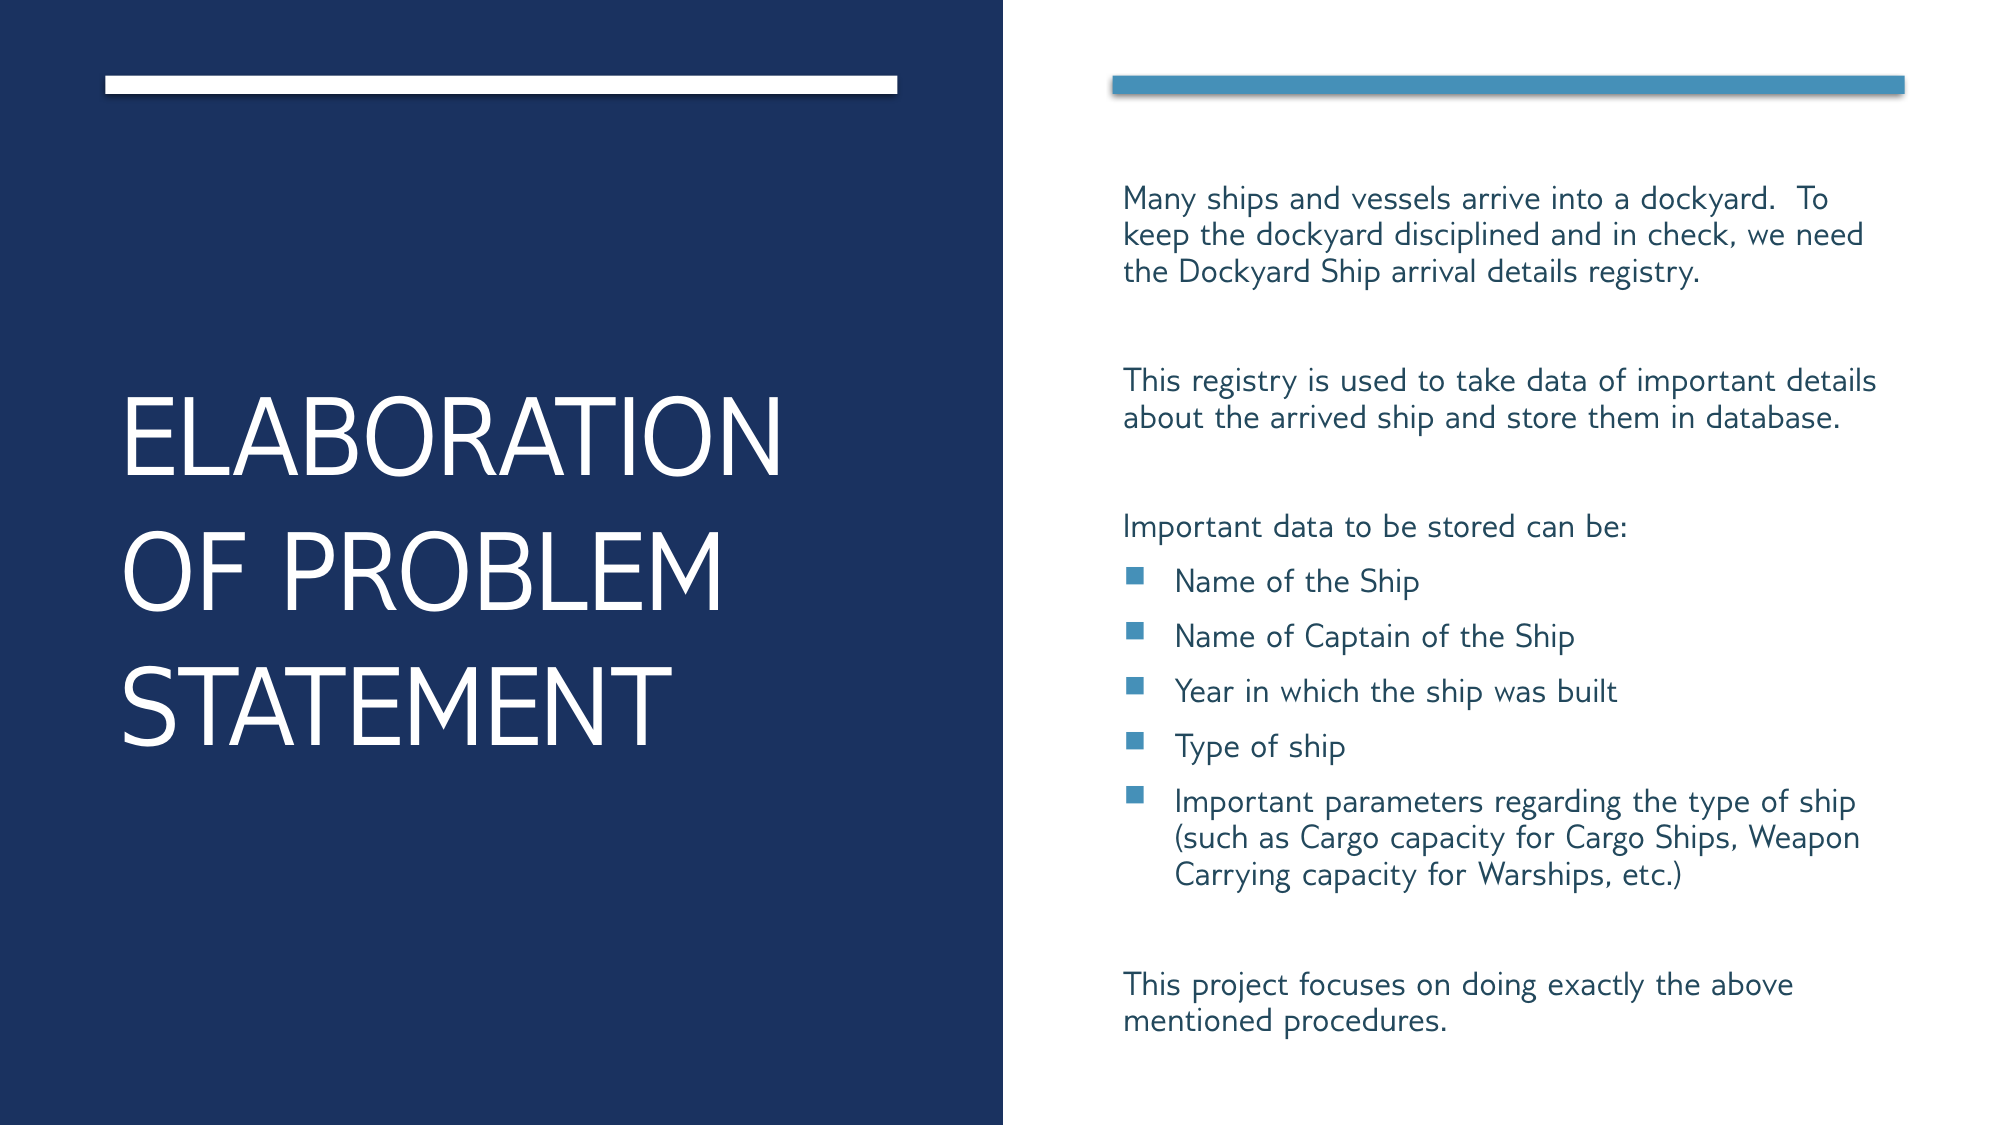

# Elaboration of Problem Statement
Many ships and vessels arrive into a dockyard.  To keep the dockyard disciplined and in check, we need the Dockyard Ship arrival details registry.

This registry is used to take data of important details about the arrived ship and store them in database.

Important data to be stored can be:
Name of the Ship
Name of Captain of the Ship
Year in which the ship was built
Type of ship
Important parameters regarding the type of ship (such as Cargo capacity for Cargo Ships, Weapon Carrying capacity for Warships, etc.)

This project focuses on doing exactly the above mentioned procedures.